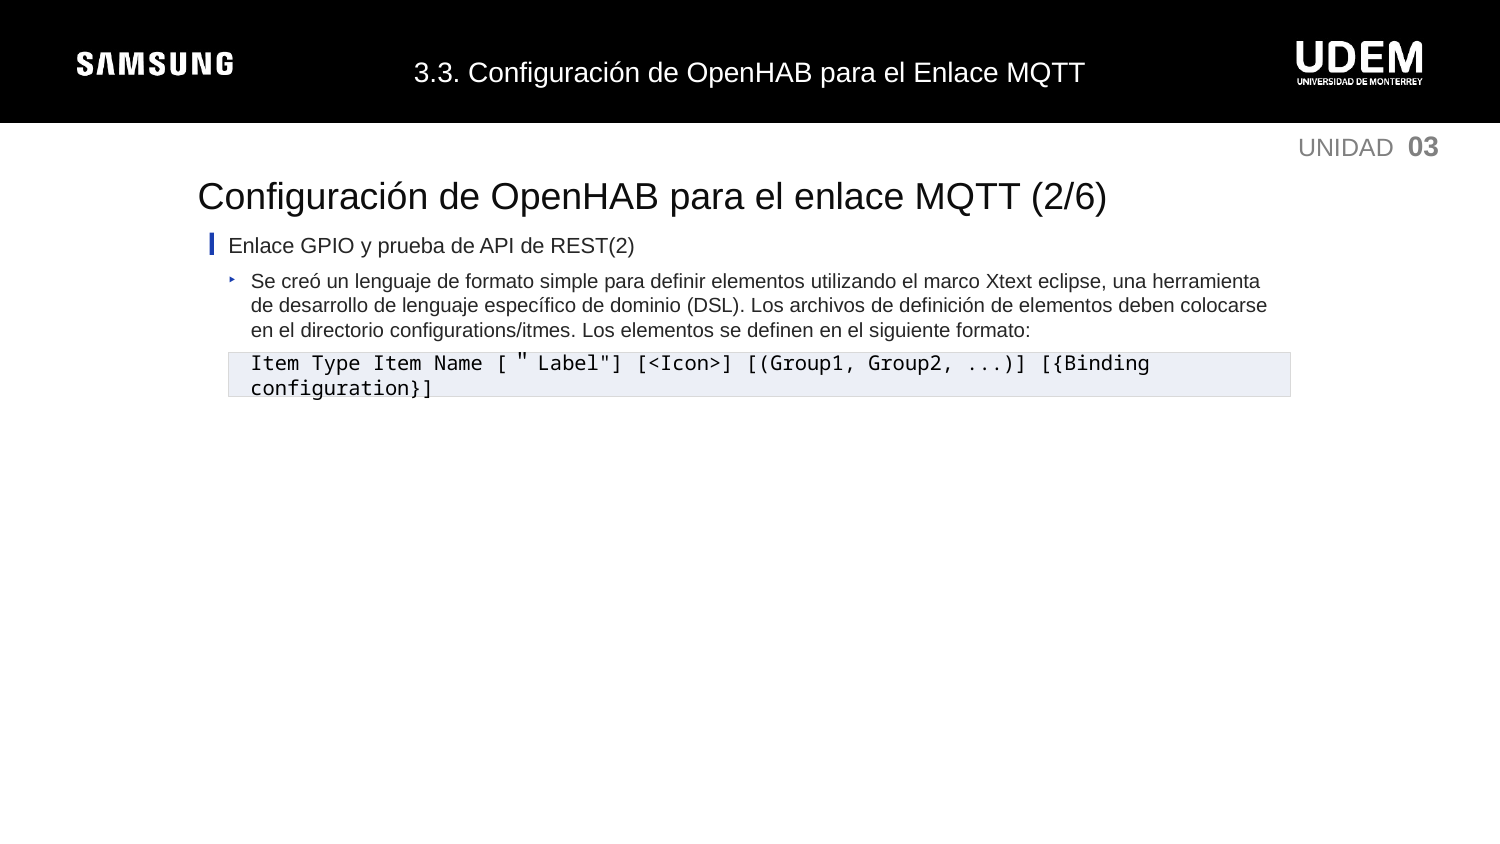

3.3. Configuración de OpenHAB para el Enlace MQTT
UNIDAD  03
Configuración de OpenHAB para el enlace MQTT (2/6)
Enlace GPIO y prueba de API de REST(2)

Se creó un lenguaje de formato simple para definir elementos utilizando el marco Xtext eclipse, una herramienta de desarrollo de lenguaje específico de dominio (DSL). Los archivos de definición de elementos deben colocarse en el directorio configurations/itmes. Los elementos se definen en el siguiente formato:
Item Type Item Name [＂Label"] [<Icon>] [(Group1, Group2, ...)] [{Binding configuration}]